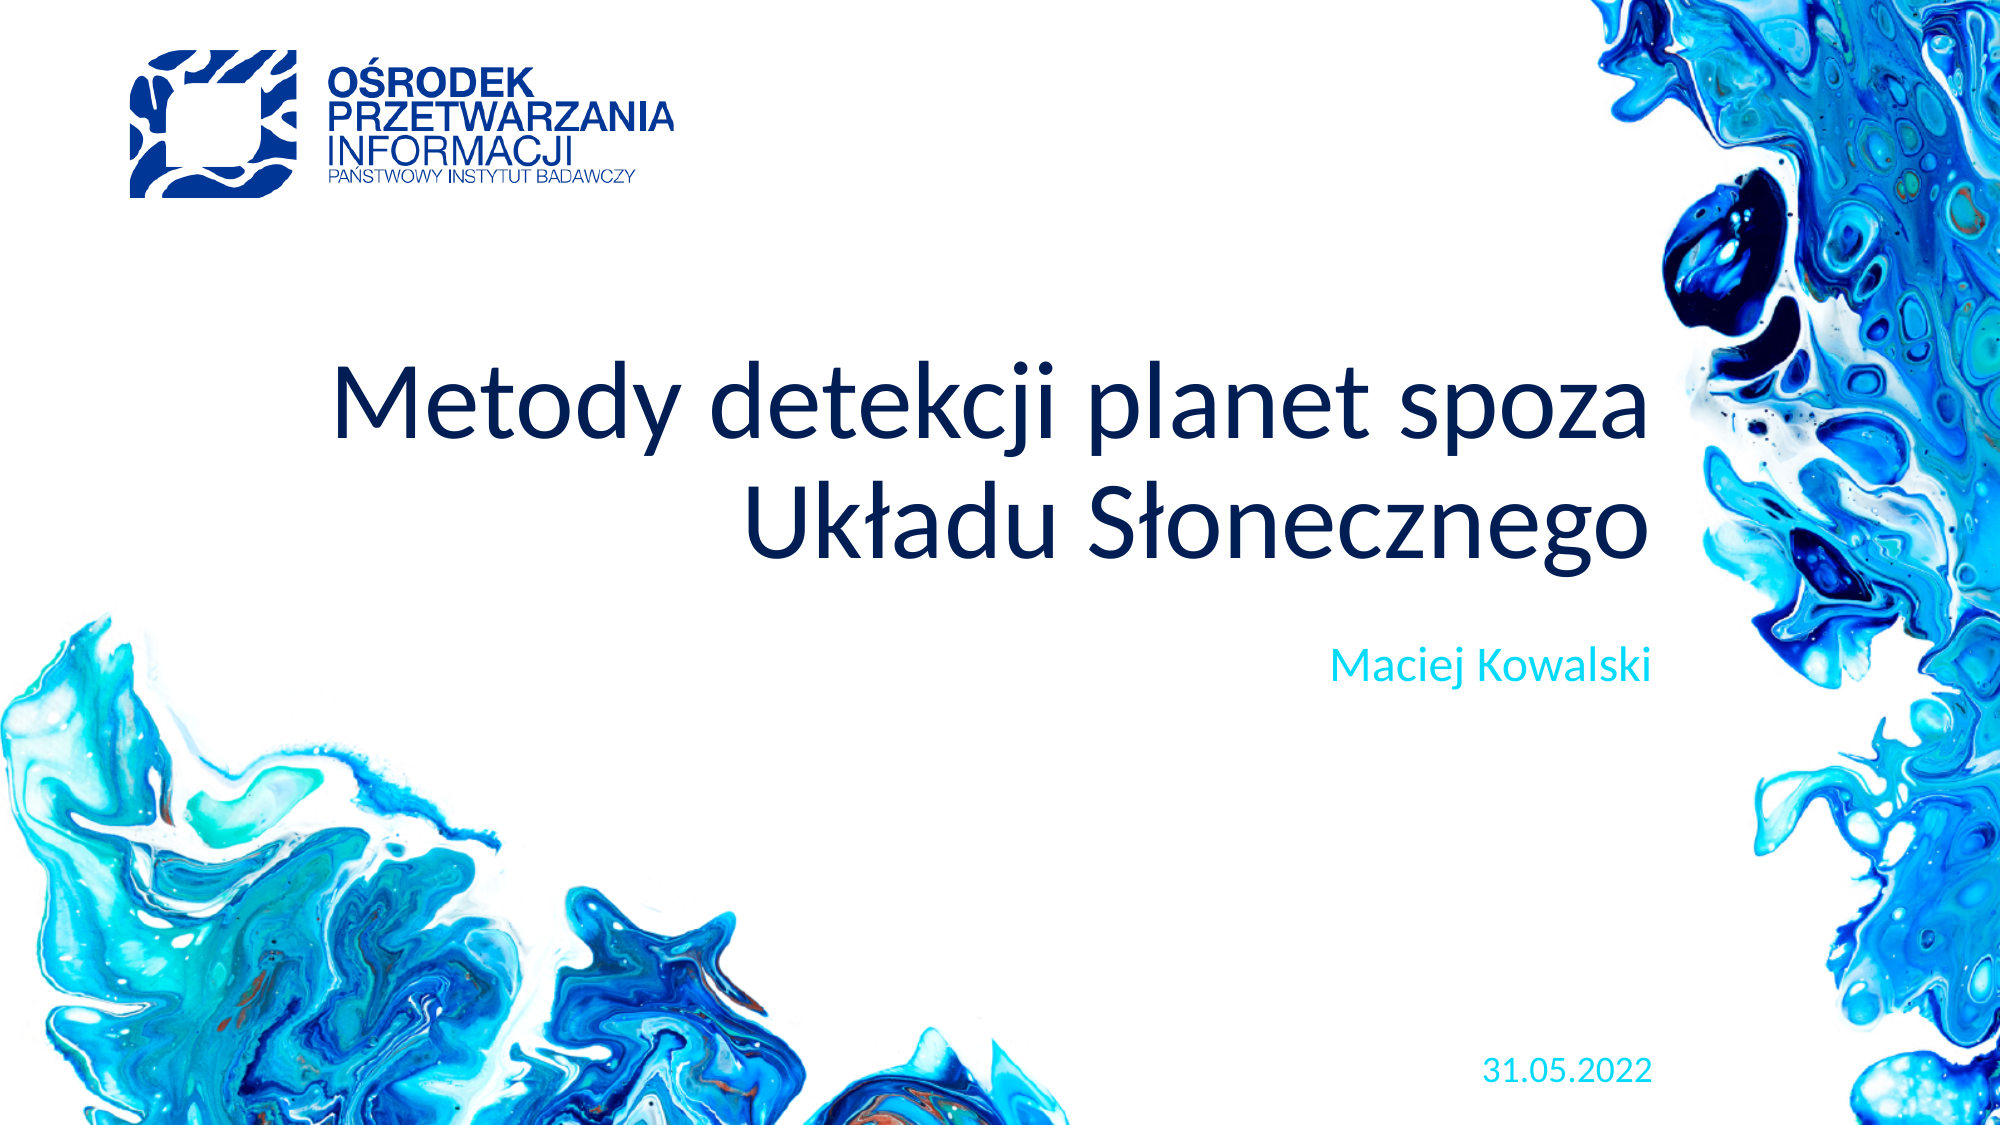

# Metody detekcji planet spoza Układu Słonecznego

Maciej Kowalski
31.05.2022